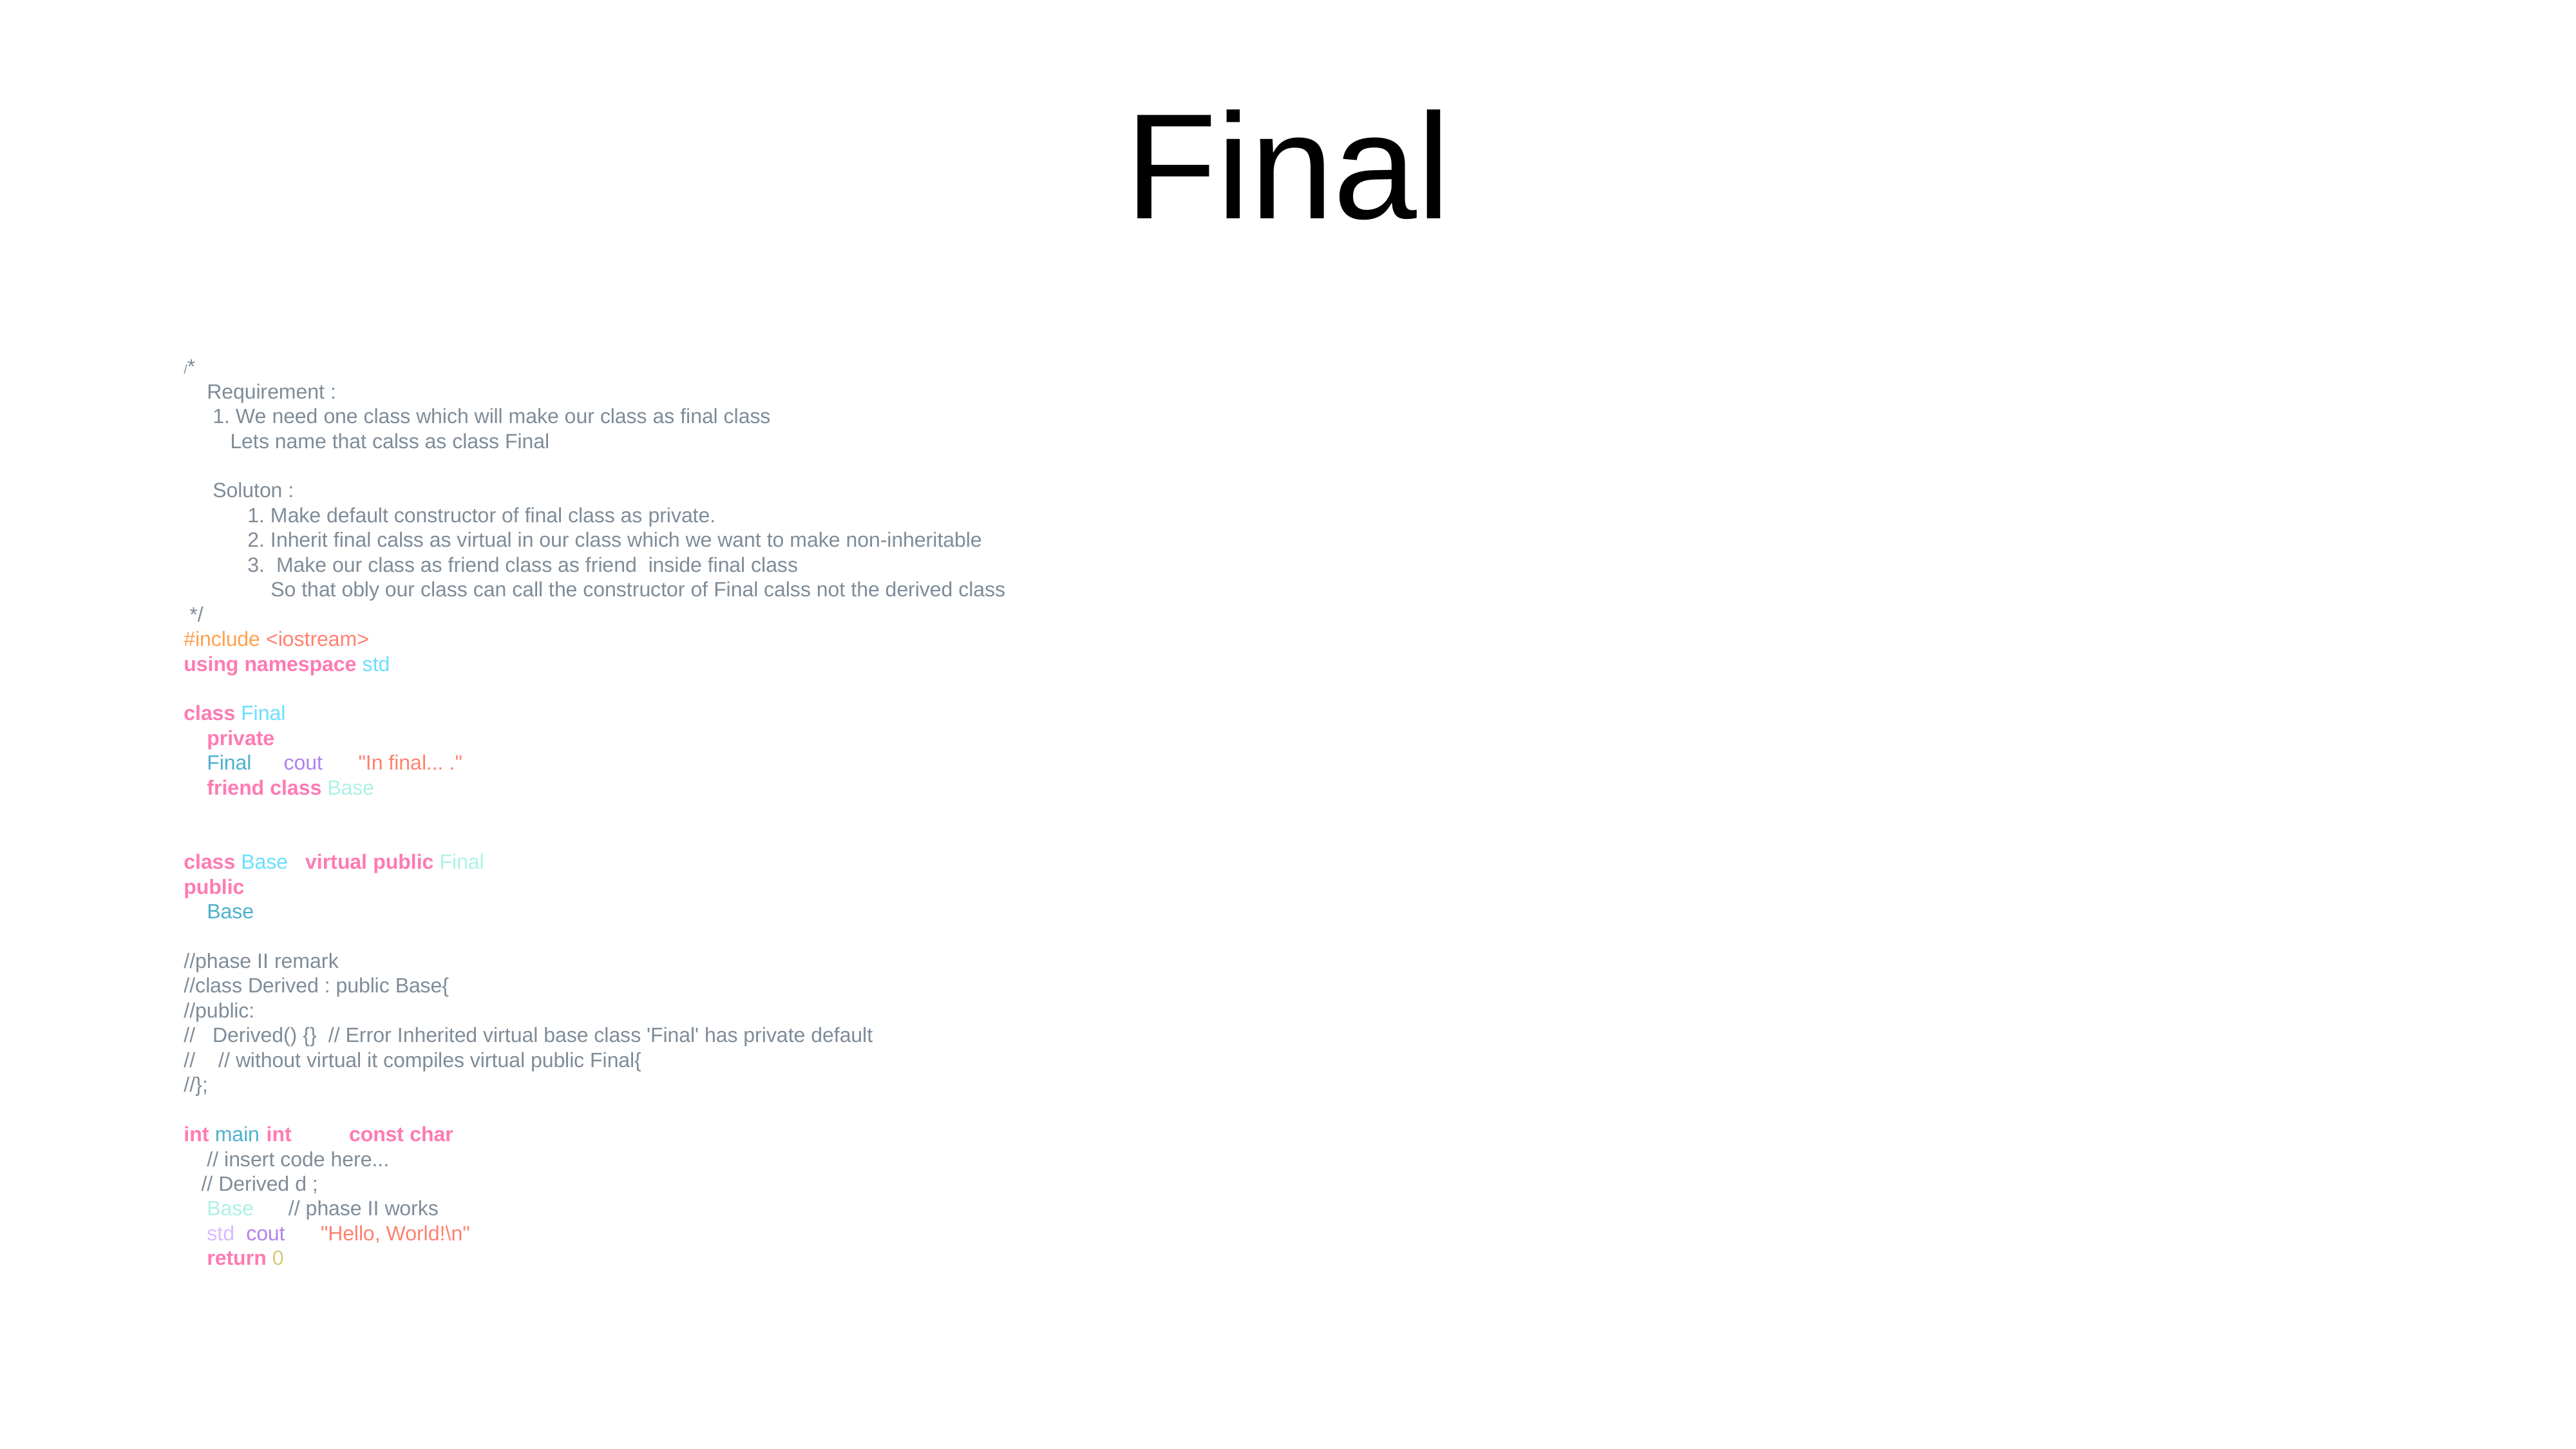

# Final
/*
    Requirement :
     1. We need one class which will make our class as final class
        Lets name that calss as class Final

     Soluton :
           1. Make default constructor of final class as private.
           2. Inherit final calss as virtual in our class which we want to make non-inheritable
           3.  Make our class as friend class as friend  inside final class
               So that obly our class can call the constructor of Final calss not the derived class
 */
#include <iostream>
using namespace std;

class Final{
    private :
    Final() { cout << "In final... .";}
    friend class Base;
};

class Base : virtual public Final{
public:
    Base() {}
};
//phase II remark
//class Derived : public Base{
//public:
//   Derived() {}  // Error Inherited virtual base class 'Final' has private default
//    // without virtual it compiles virtual public Final{
//};

int main(int argc, const char * argv[]) {
    // insert code here...
   // Derived d ;
    Base b;  // phase II works
    std::cout << "Hello, World!\n";
    return 0;
}